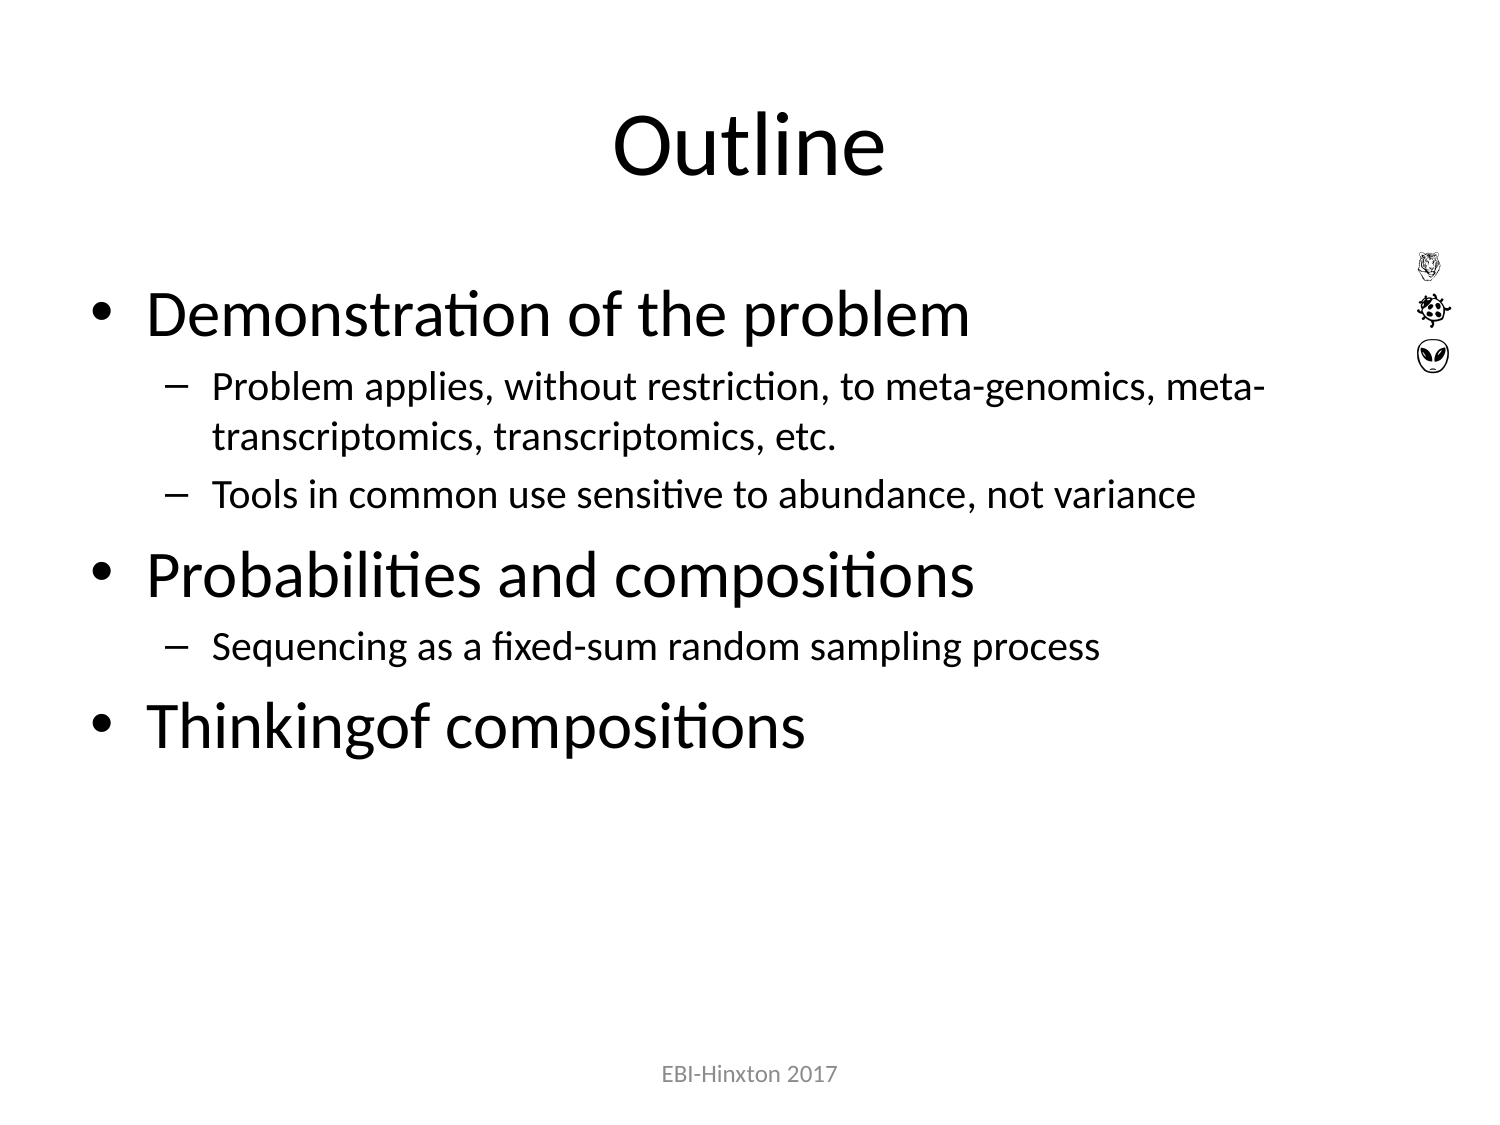

# Outline
🐯
🐞
👽
Demonstration of the problem
Problem applies, without restriction, to meta-genomics, meta-transcriptomics, transcriptomics, etc.
Tools in common use sensitive to abundance, not variance
Probabilities and compositions
Sequencing as a fixed-sum random sampling process
Thinkingof compositions

EBI-Hinxton 2017